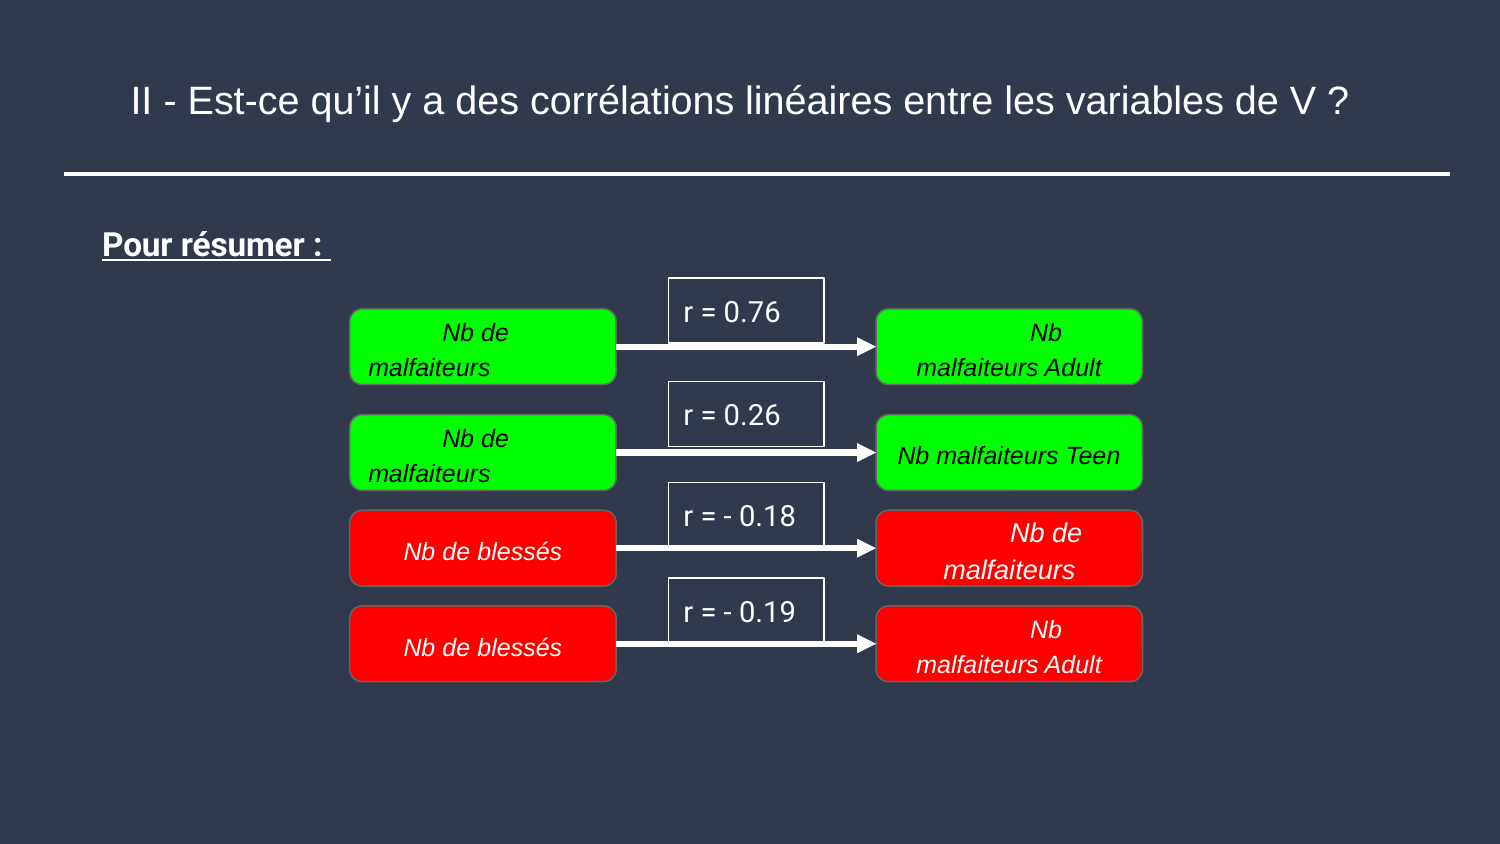

II - Est-ce qu’il y a des corrélations linéaires entre les variables de V ?

Pour résumer :
r = 0.76
Nb de malfaiteurs
Nb malfaiteurs Adult
r = 0.26
Nb de malfaiteurs
Nb malfaiteurs Teen
r = - 0.18
Nb de blessés
Nb de malfaiteurs
r = - 0.19
Nb de blessés
Nb malfaiteurs Adult